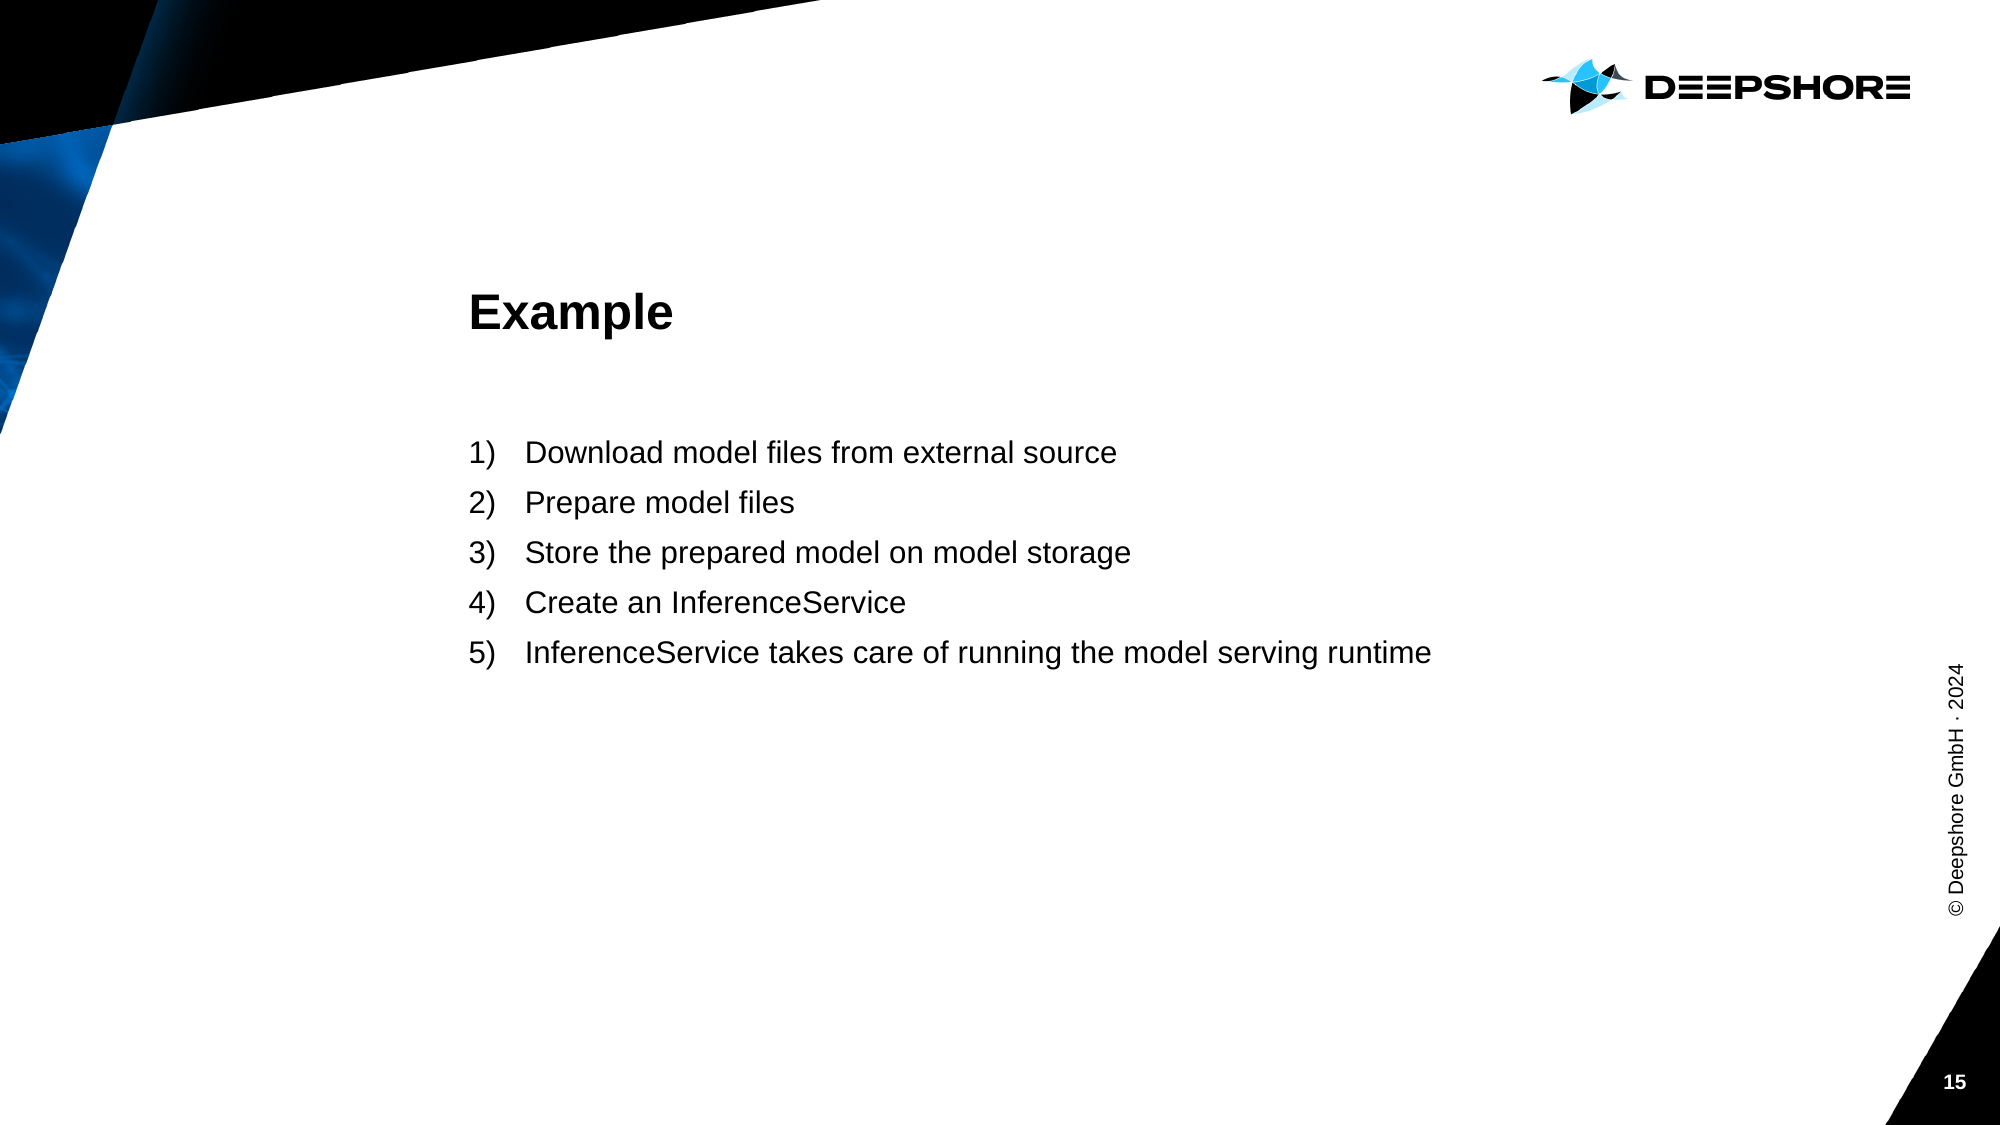

# Example
Download model files from external source
Prepare model files
Store the prepared model on model storage
Create an InferenceService
InferenceService takes care of running the model serving runtime

© Deepshore GmbH · 2024
15